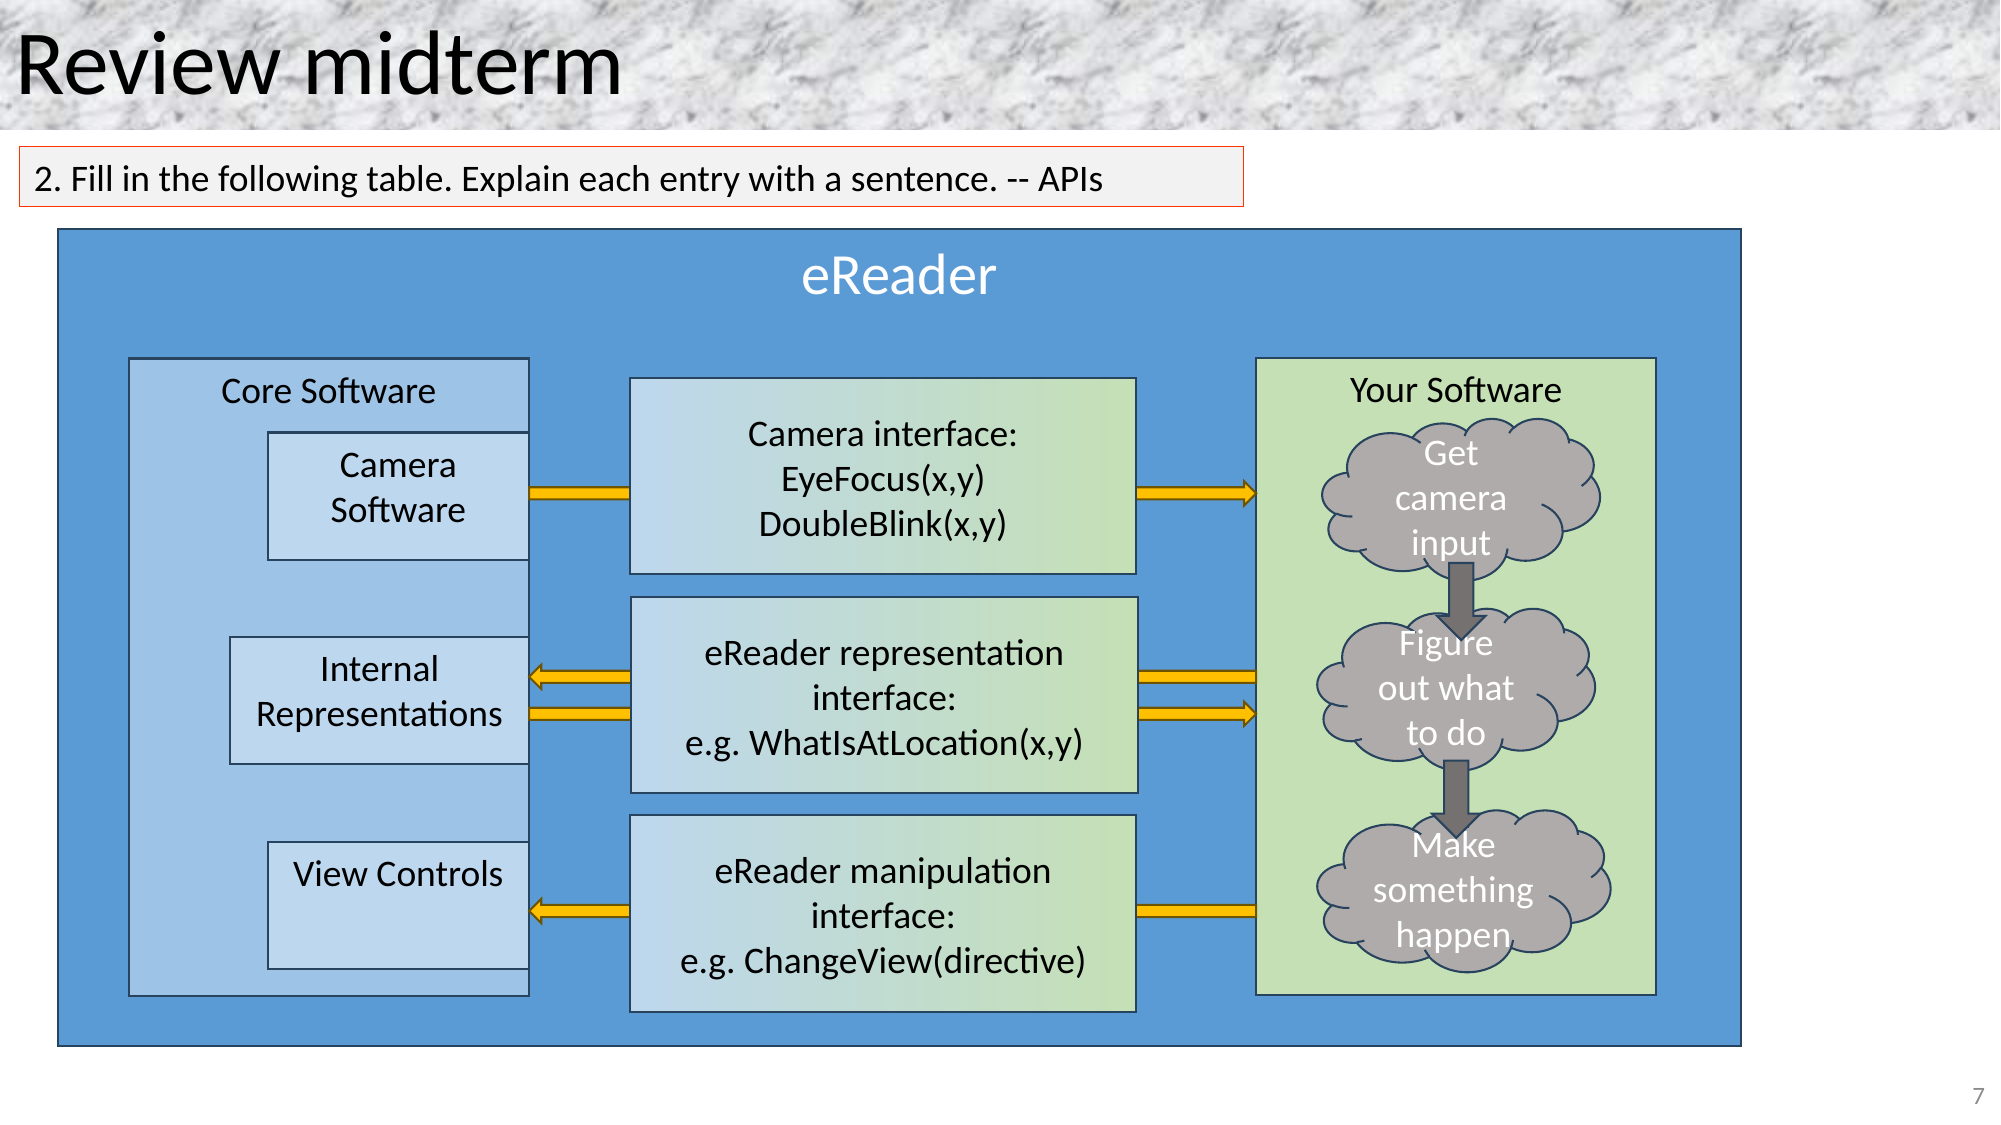

# Review midterm
2. Fill in the following table. Explain each entry with a sentence. -- APIs
eReader
Your Software
Core Software
Camera interface:
EyeFocus(x,y)
DoubleBlink(x,y)
Get camera input

Figure out what to do

Make something happen
Camera Software

eReader representation interface:
e.g. WhatIsAtLocation(x,y)
Internal Representations

eReader manipulation interface:
e.g. ChangeView(directive)
View Controls

7